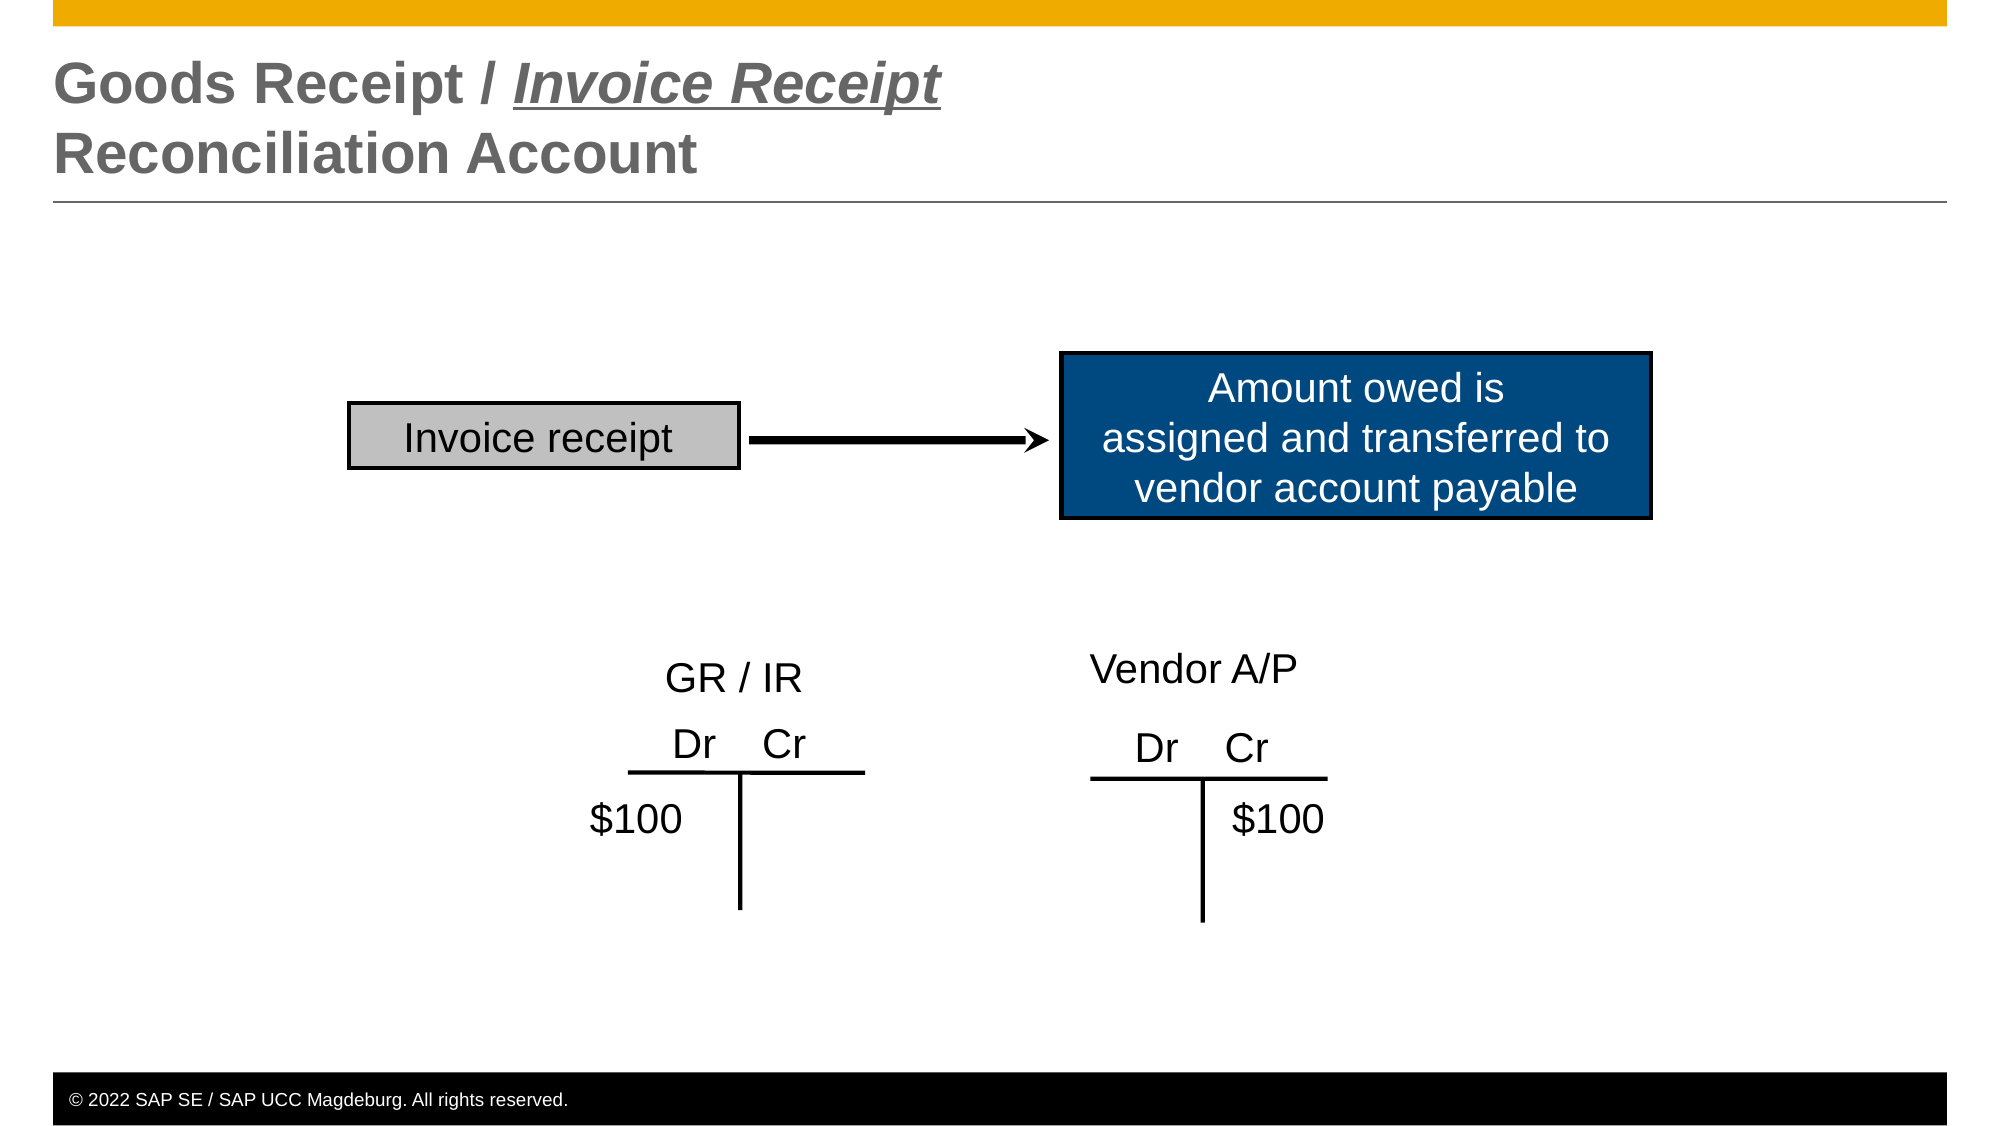

# Goods Receipt / Invoice Receipt Reconciliation Account
Amount owed is
assigned and transferred to
vendor account payable
Invoice receipt

   GR / IR
 Dr    Cr

$100
Vendor A/P
 Dr    Cr

$100